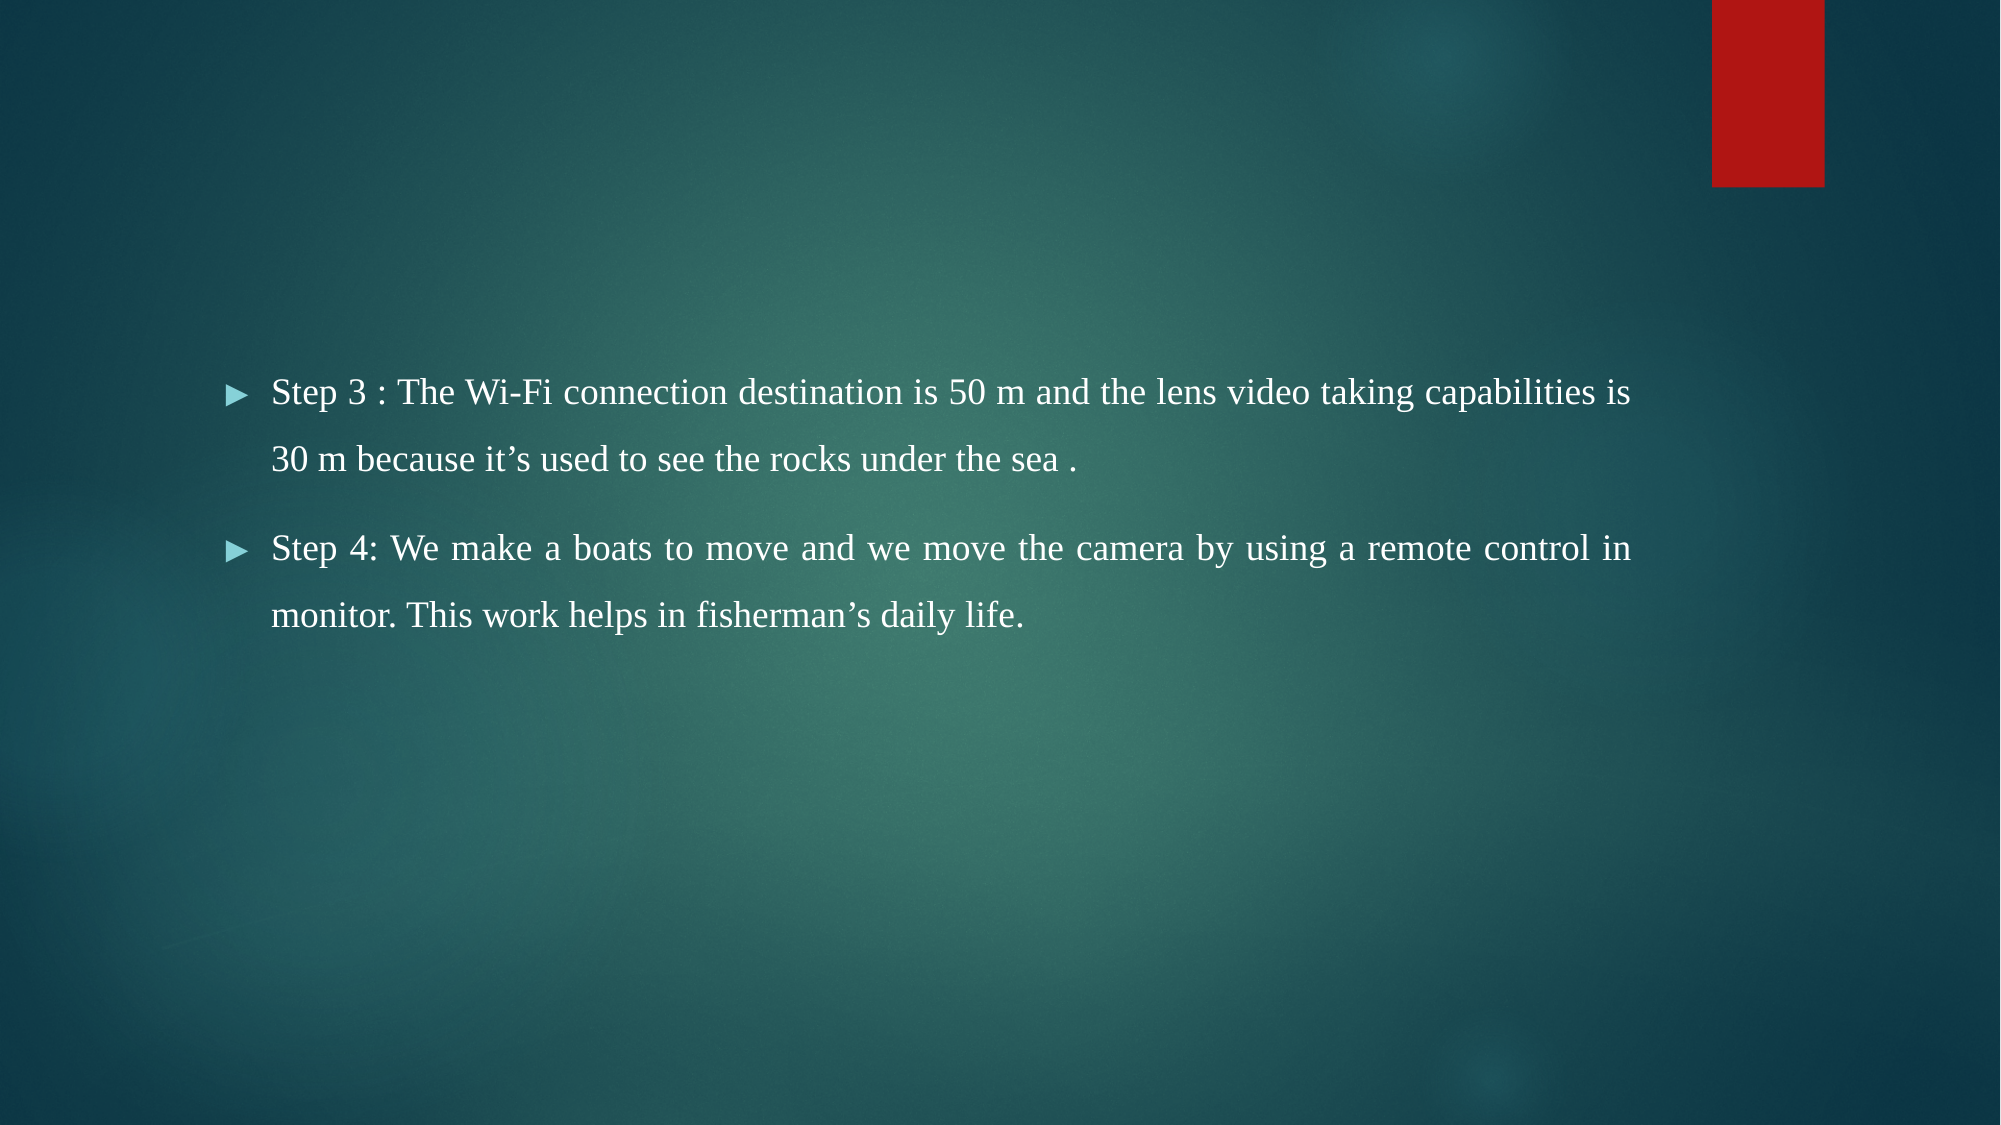

Step 3 : The Wi-Fi connection destination is 50 m and the lens video taking capabilities is 30 m because it’s used to see the rocks under the sea .
Step 4: We make a boats to move and we move the camera by using a remote control in monitor. This work helps in fisherman’s daily life.